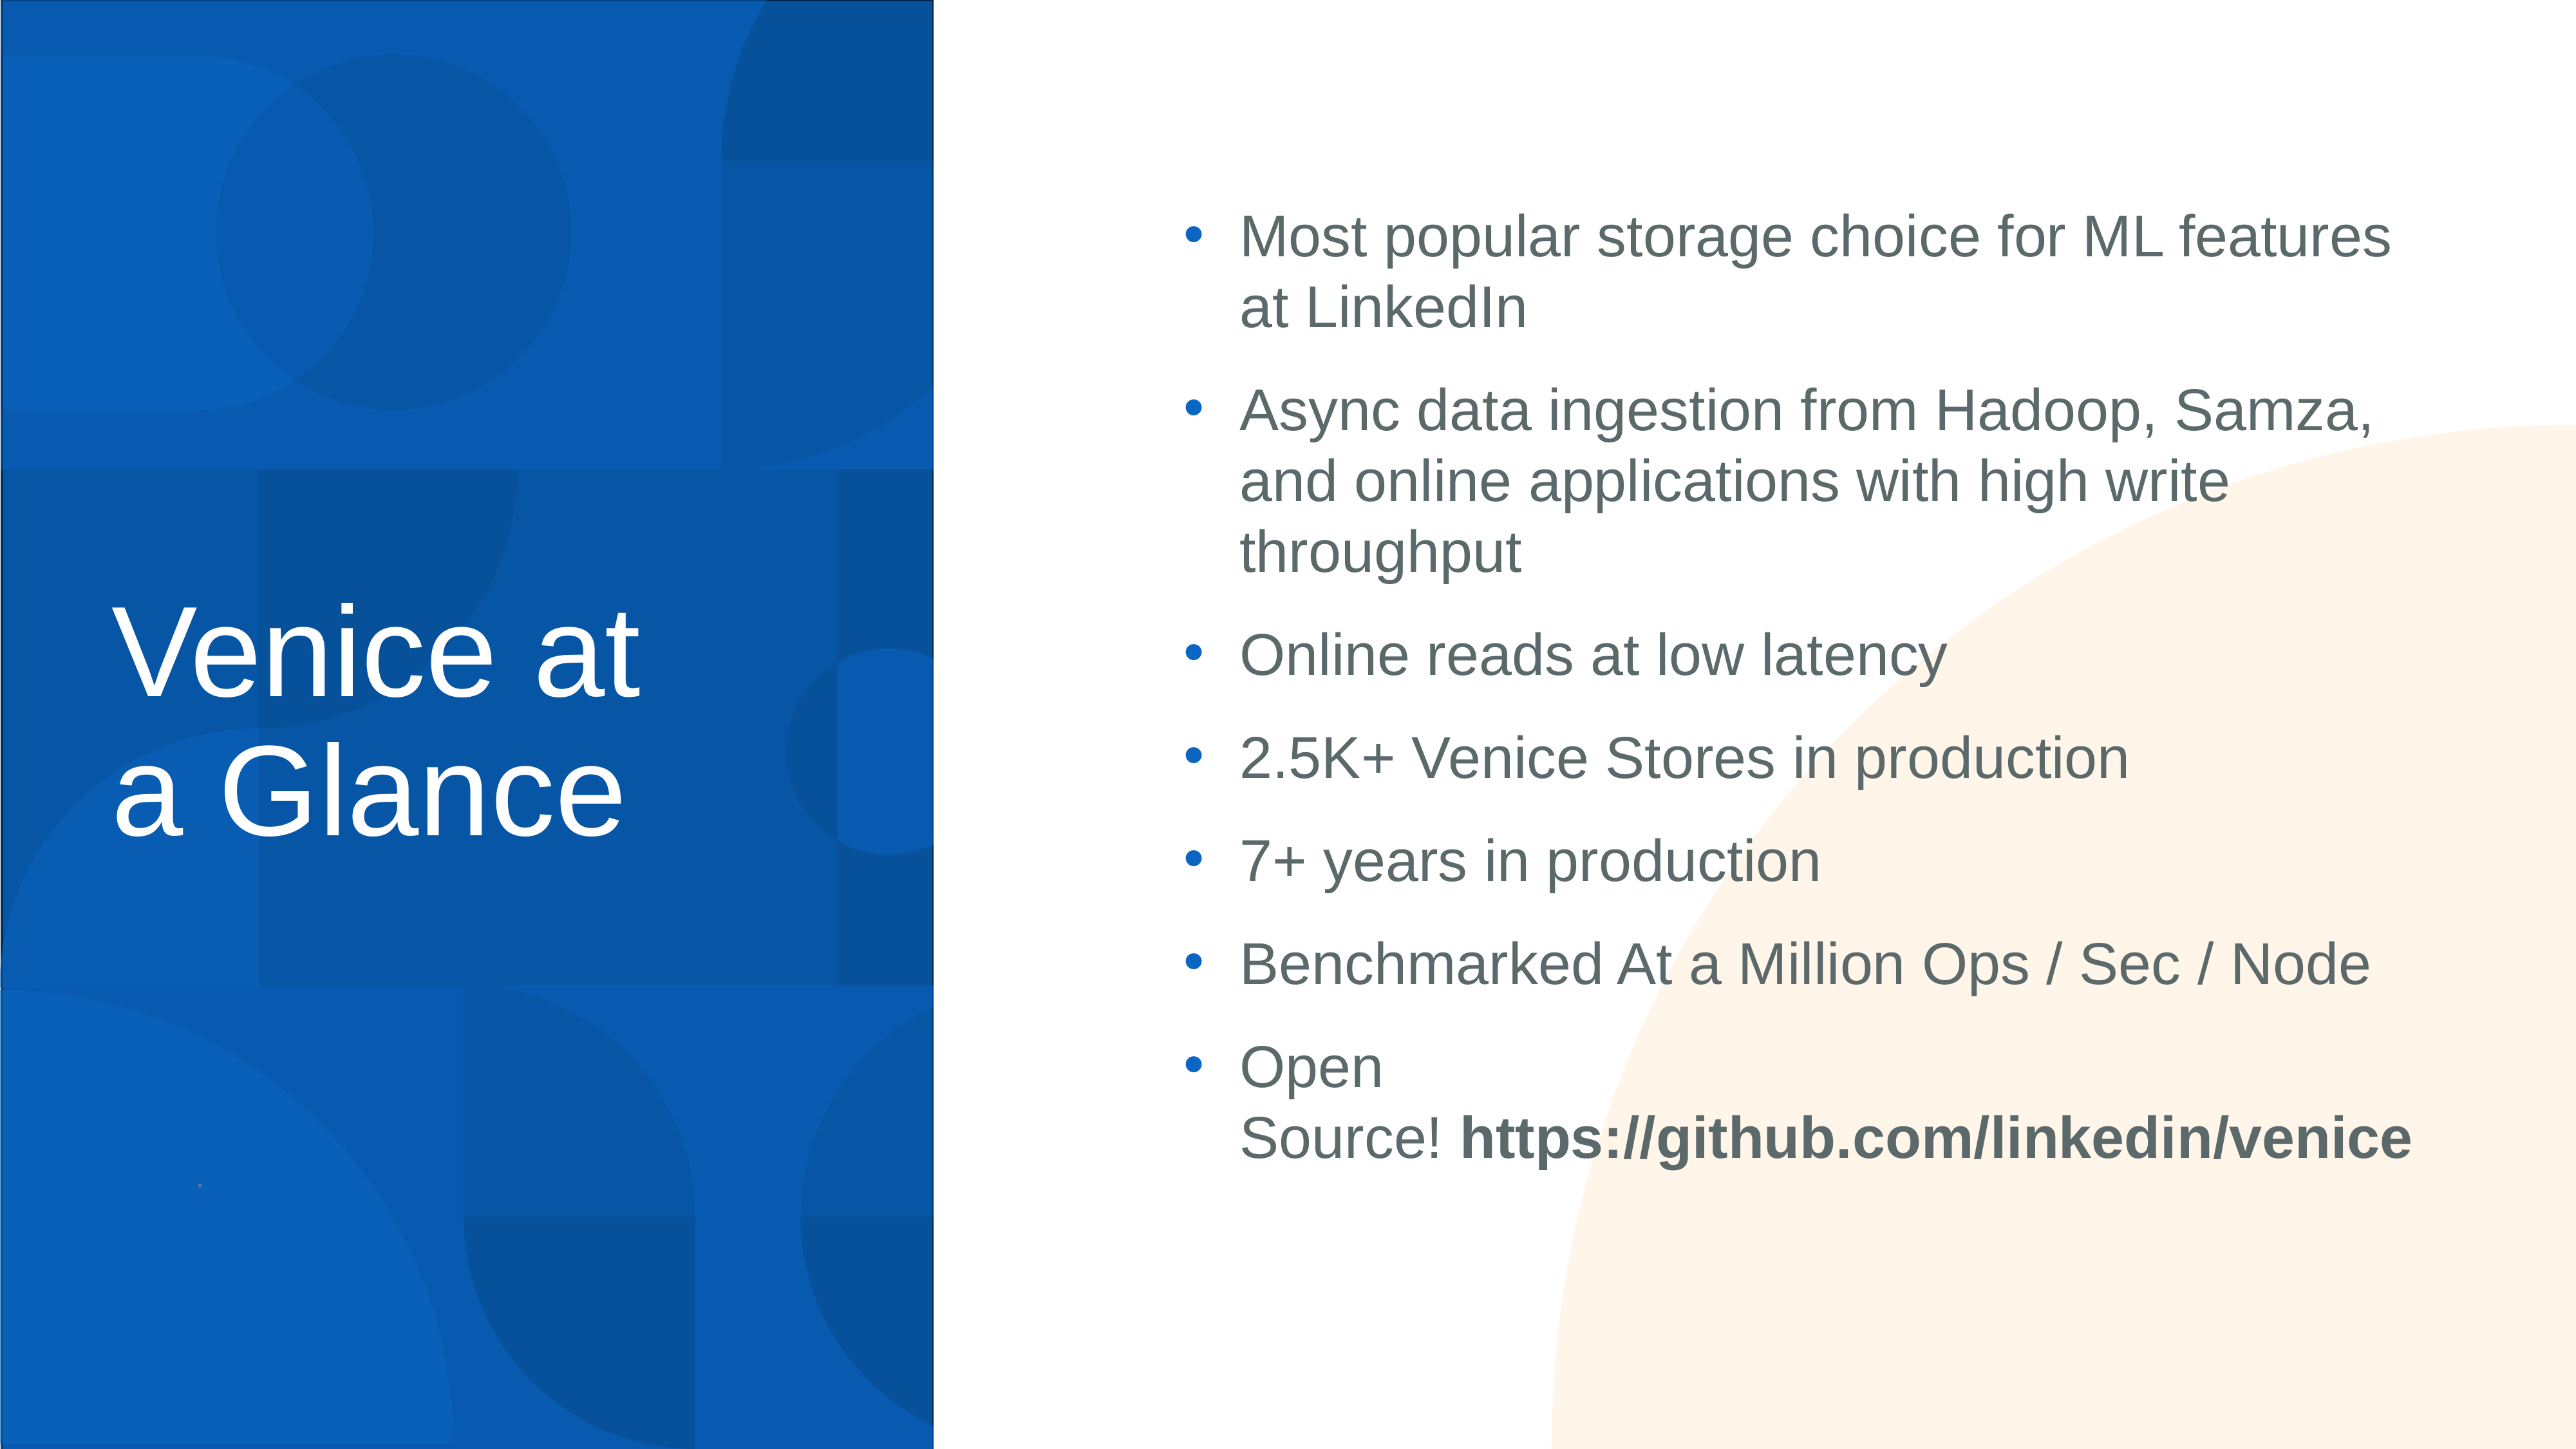

Most popular storage choice for ML features at LinkedIn
Async data ingestion from Hadoop, Samza, and online applications with high write throughput
Online reads at low latency
2.5K+ Venice Stores in production
7+ years in production
Benchmarked At a Million Ops / Sec / Node
Open Source! https://github.com/linkedin/venice

# Venice at a Glance